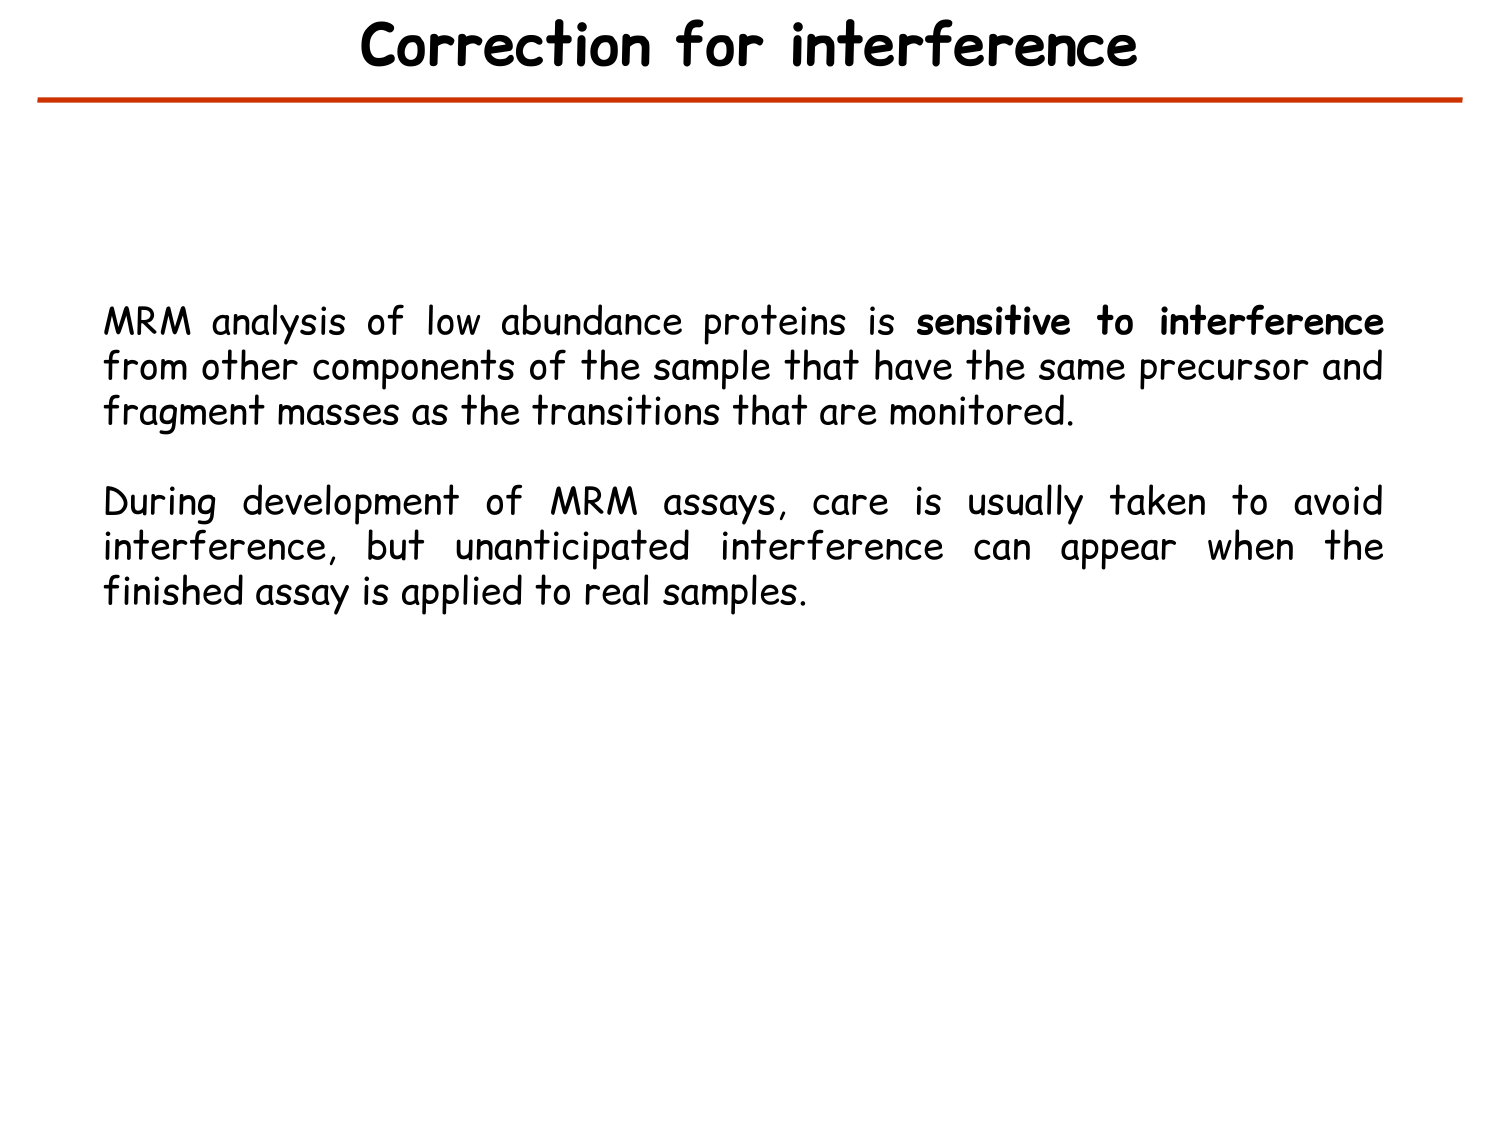

Correction for interference

MRM analysis of low abundance proteins is sensitive to interference from other components of the sample that have the same precursor and fragment masses as the transitions that are monitored.

During development of MRM assays, care is usually taken to avoid interference, but unanticipated interference can appear when the finished assay is applied to real samples.